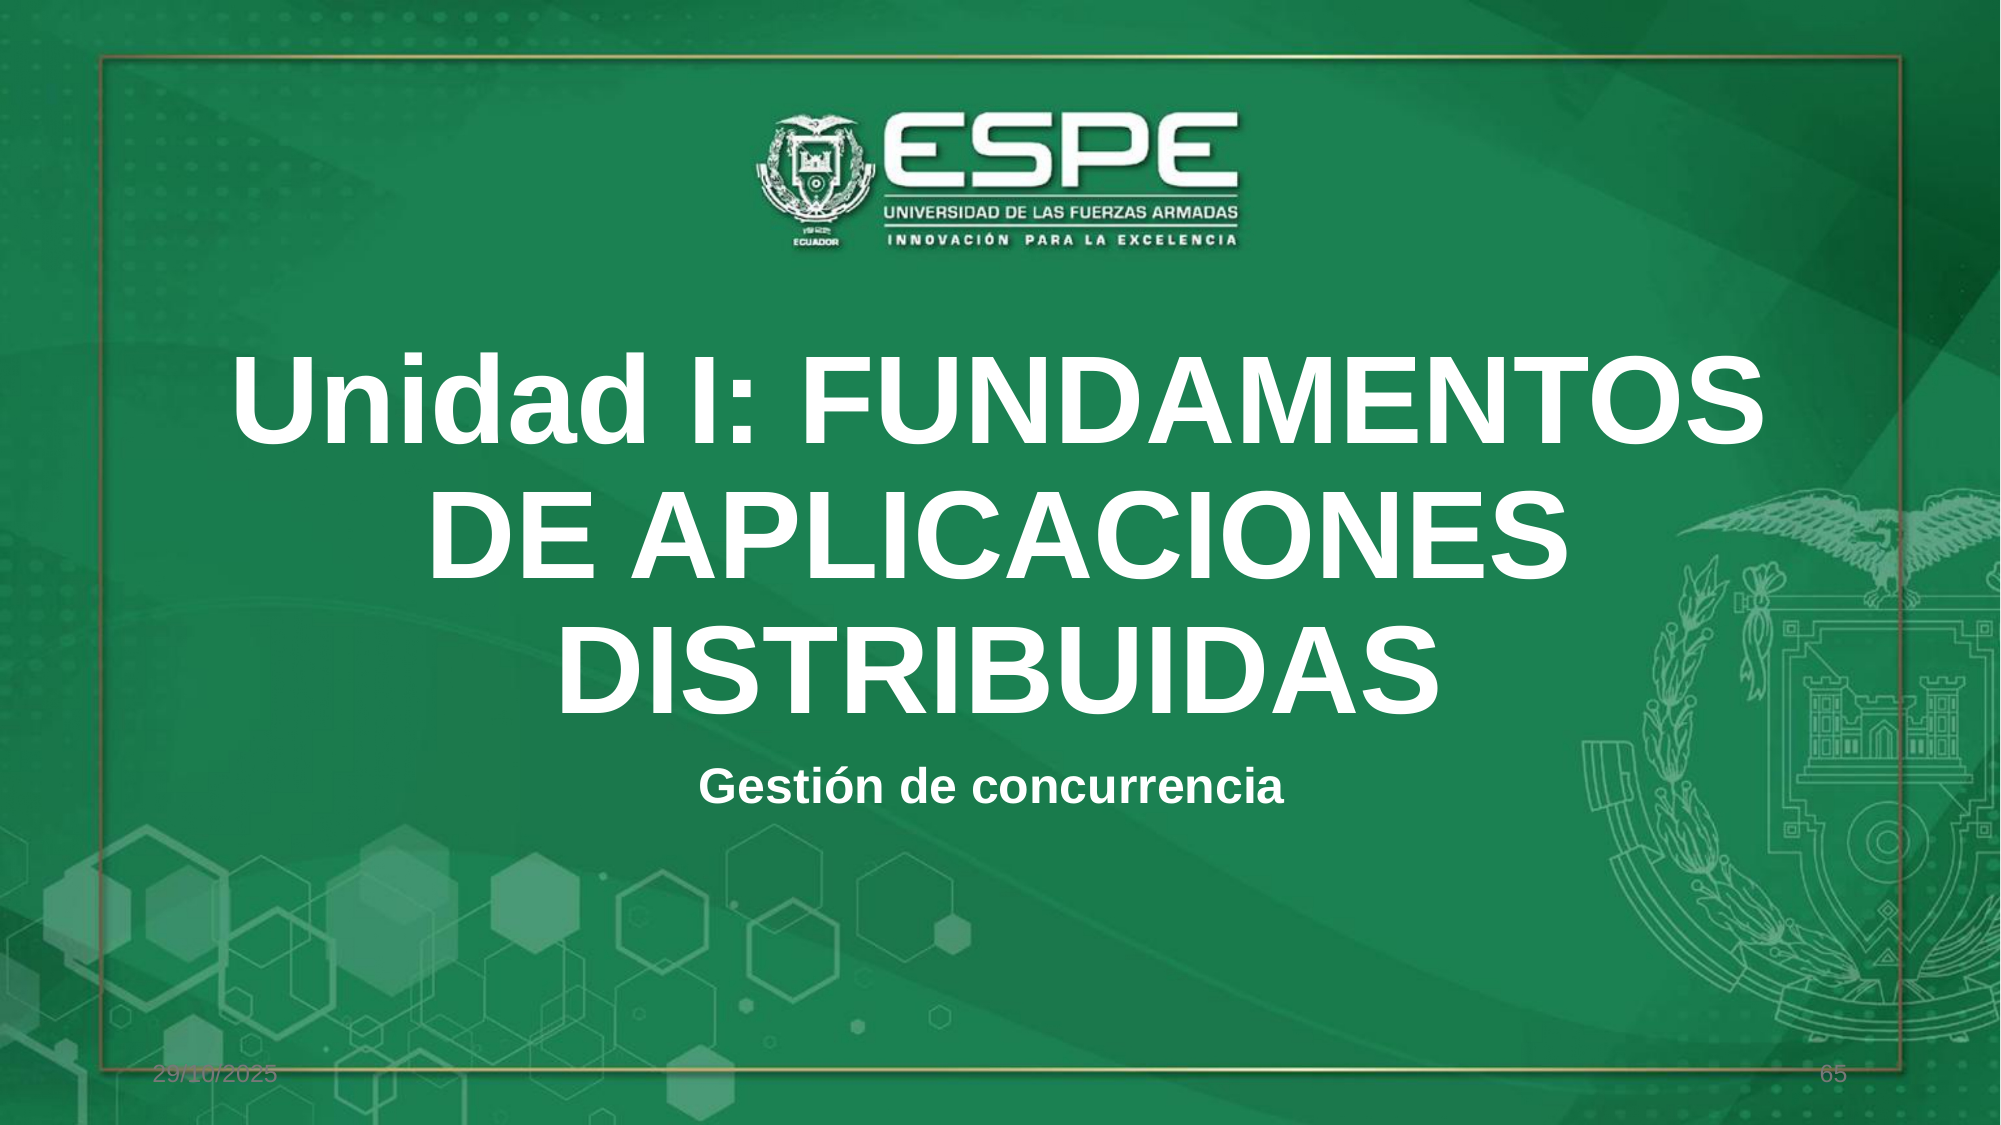

# Unidad I: FUNDAMENTOS DE APLICACIONES DISTRIBUIDAS
Gestión de concurrencia
29/10/2025
65